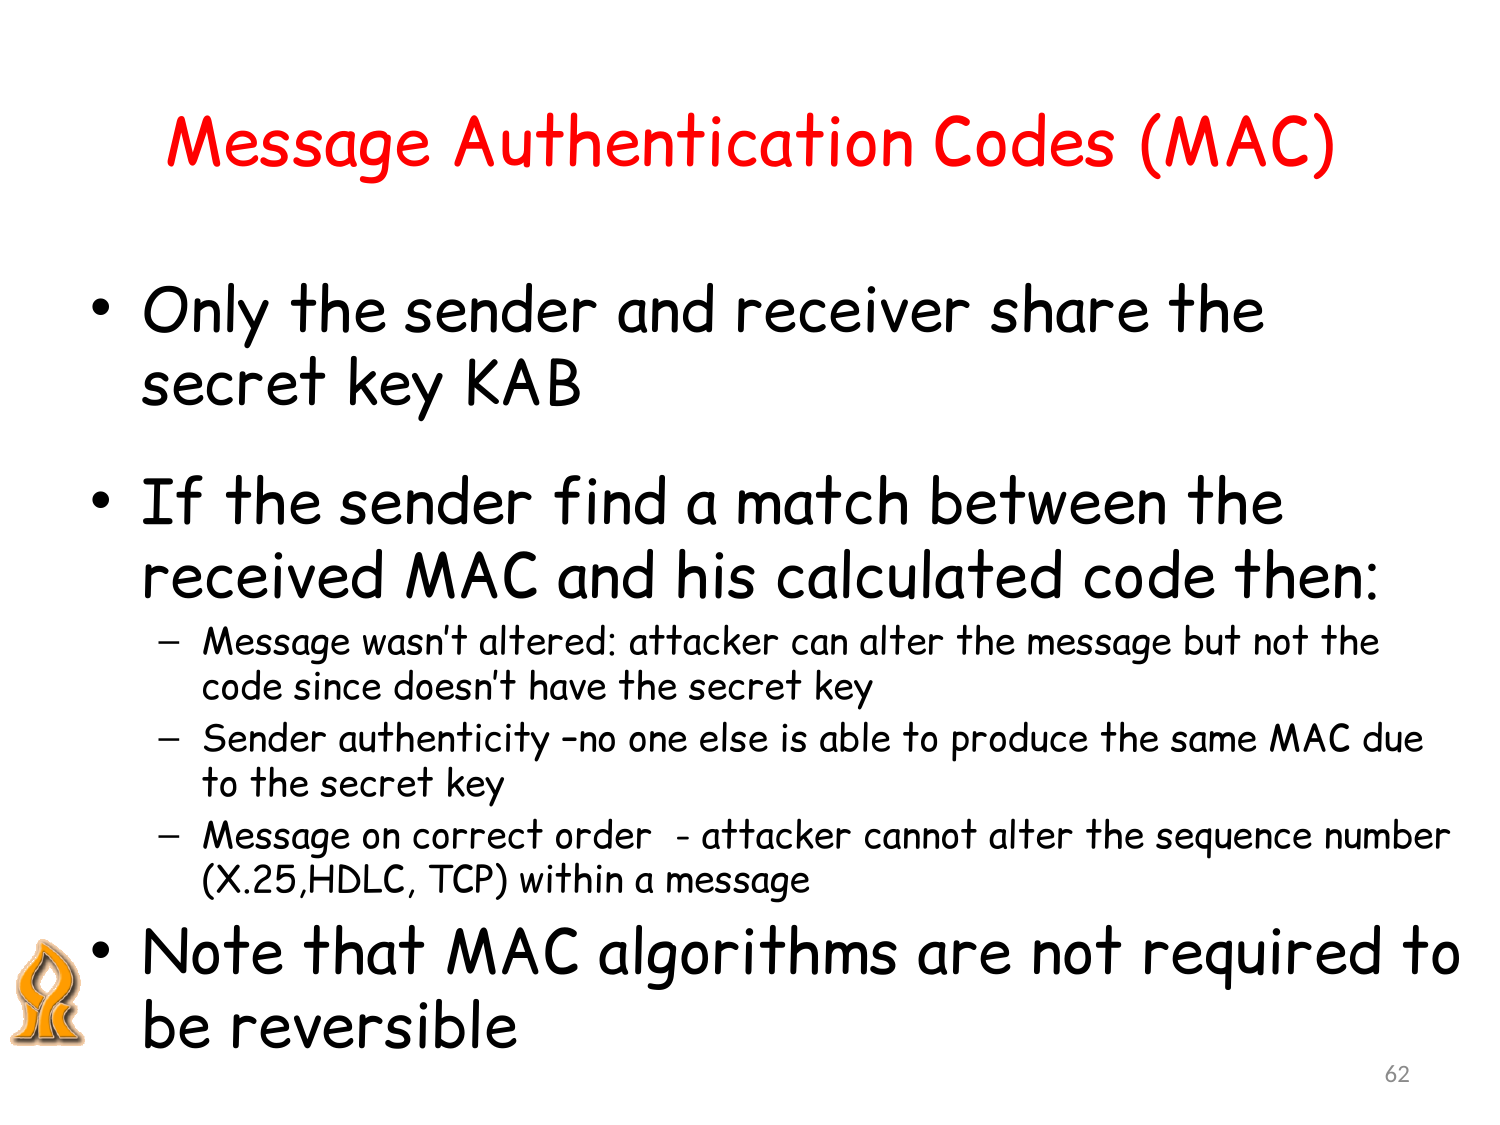

# Message Authentication Codes (MAC)
Only the sender and receiver share the secret key KAB

If the sender find a match between the received MAC and his calculated code then:
Message wasn’t altered: attacker can alter the message but not the code since doesn’t have the secret key
Sender authenticity –no one else is able to produce the same MAC due to the secret key
Message on correct order  - attacker cannot alter the sequence number (X.25,HDLC, TCP) within a message
Note that MAC algorithms are not required to be reversible
62